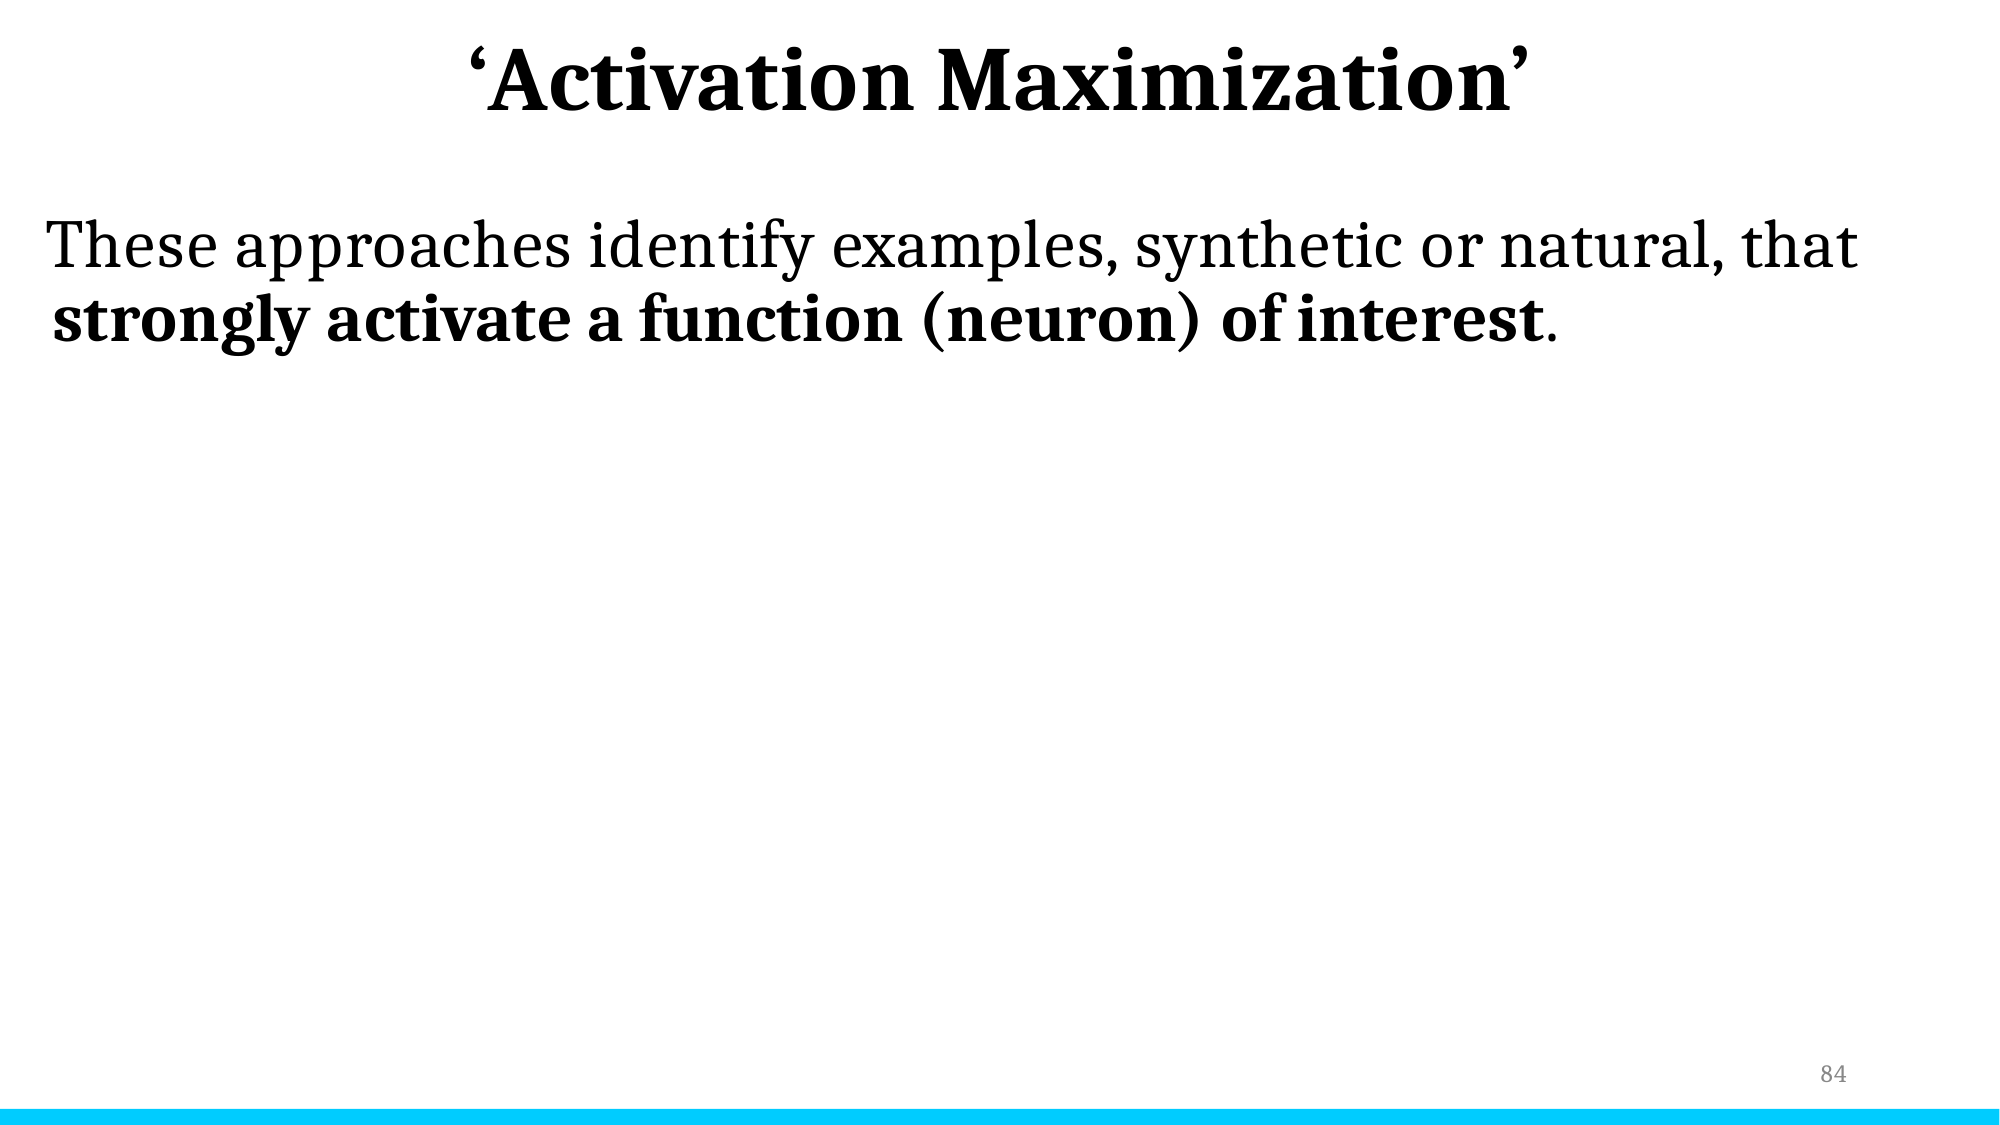

# ‘Activation Maximization’
These approaches identify examples, synthetic or natural, that strongly activate a function (neuron) of interest.

84